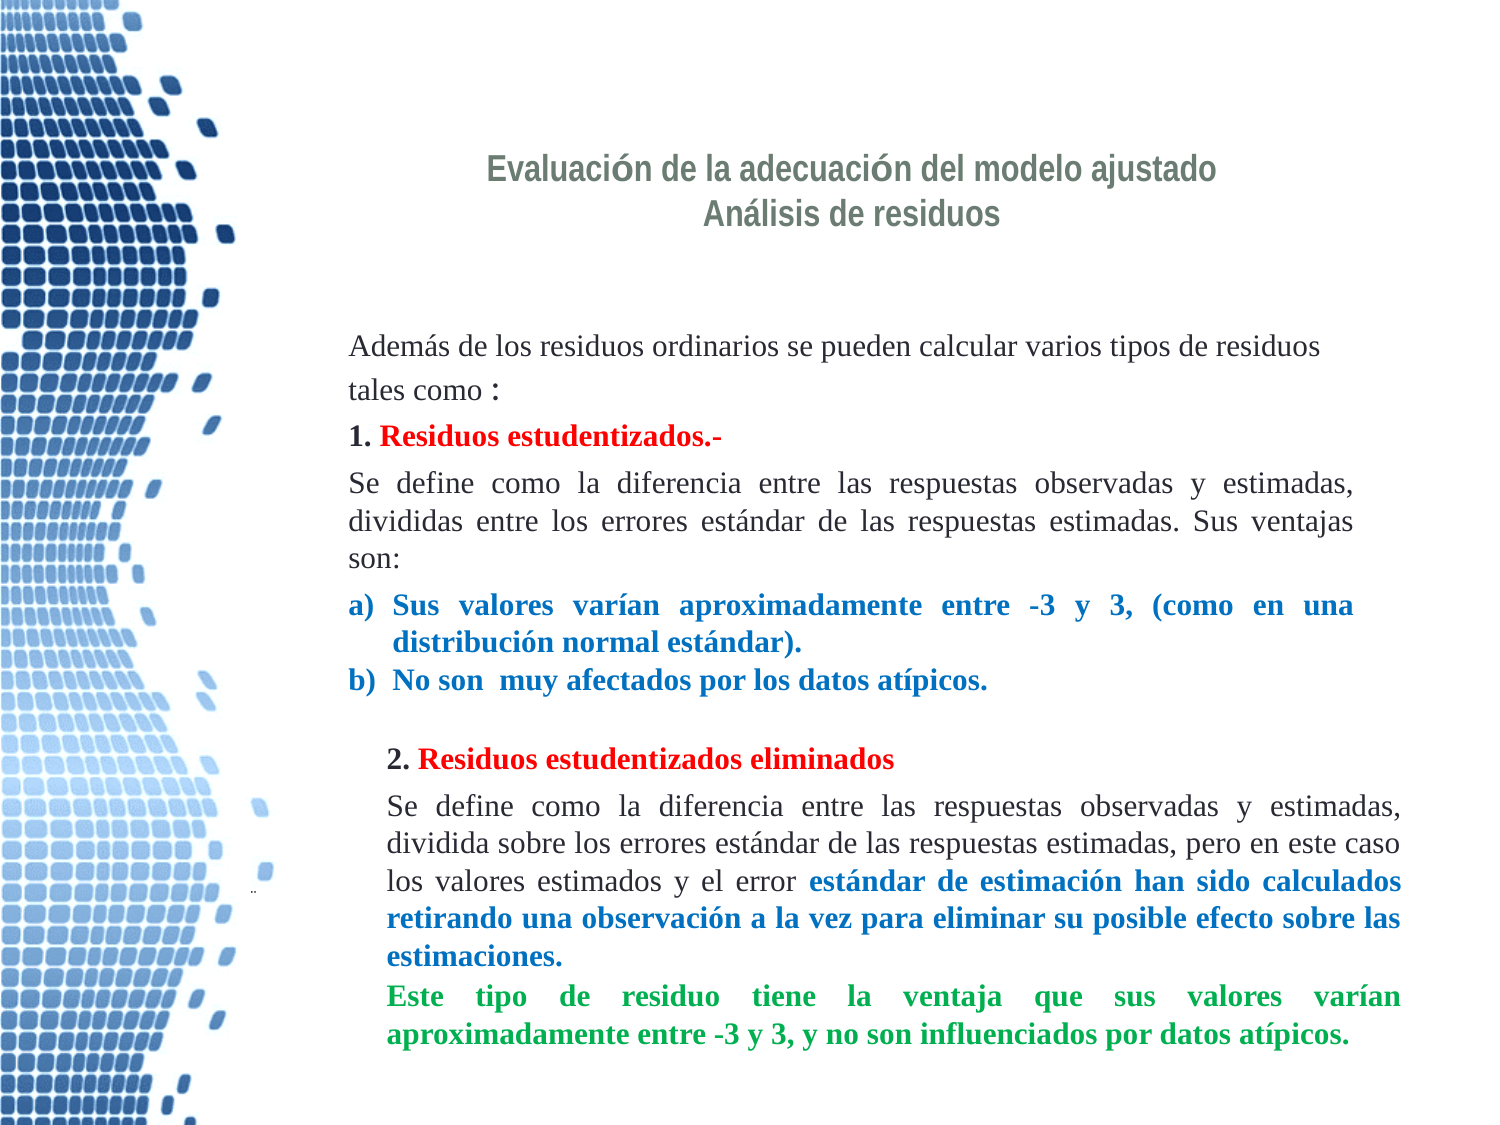

Evaluación de la adecuación del modelo ajustado
Análisis de residuos
Además de los residuos ordinarios se pueden calcular varios tipos de residuos tales como :

1. Residuos estudentizados.-
Se define como la diferencia entre las respuestas observadas y estimadas, divididas entre los errores estándar de las respuestas estimadas. Sus ventajas son:
Sus valores varían aproximadamente entre -3 y 3, (como en una distribución normal estándar).
No son  muy afectados por los datos atípicos.
2. Residuos estudentizados eliminados
Se define como la diferencia entre las respuestas observadas y estimadas, dividida sobre los errores estándar de las respuestas estimadas, pero en este caso los valores estimados y el error estándar de estimación han sido calculados retirando una observación a la vez para eliminar su posible efecto sobre las estimaciones.
Este tipo de residuo tiene la ventaja que sus valores varían aproximadamente entre -3 y 3, y no son influenciados por datos atípicos.
¨